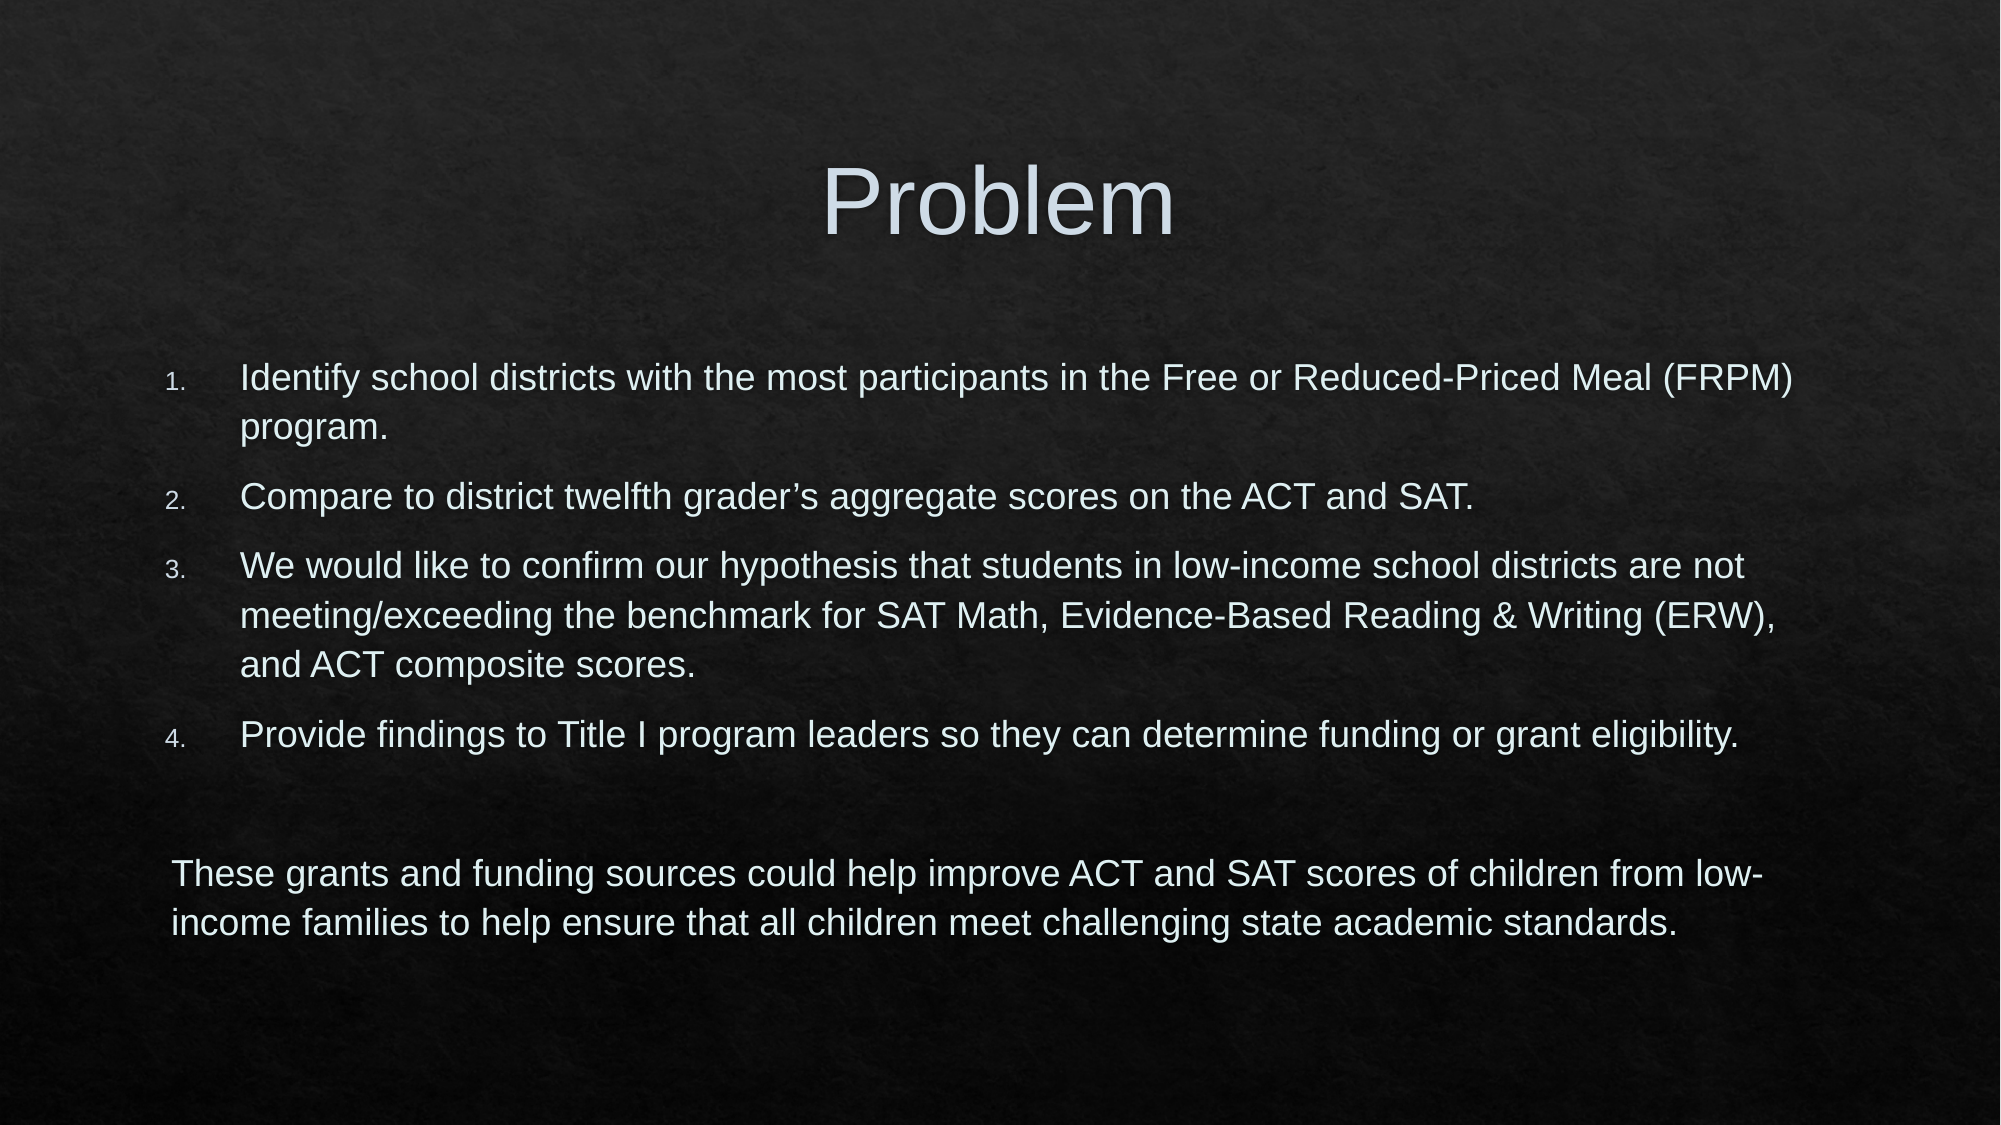

# Problem
Identify school districts with the most participants in the Free or Reduced-Priced Meal (FRPM) program.
Compare to district twelfth grader’s aggregate scores on the ACT and SAT.
We would like to confirm our hypothesis that students in low-income school districts are not meeting/exceeding the benchmark for SAT Math, Evidence-Based Reading & Writing (ERW), and ACT composite scores.
Provide findings to Title I program leaders so they can determine funding or grant eligibility.

These grants and funding sources could help improve ACT and SAT scores of children from low-income families to help ensure that all children meet challenging state academic standards.